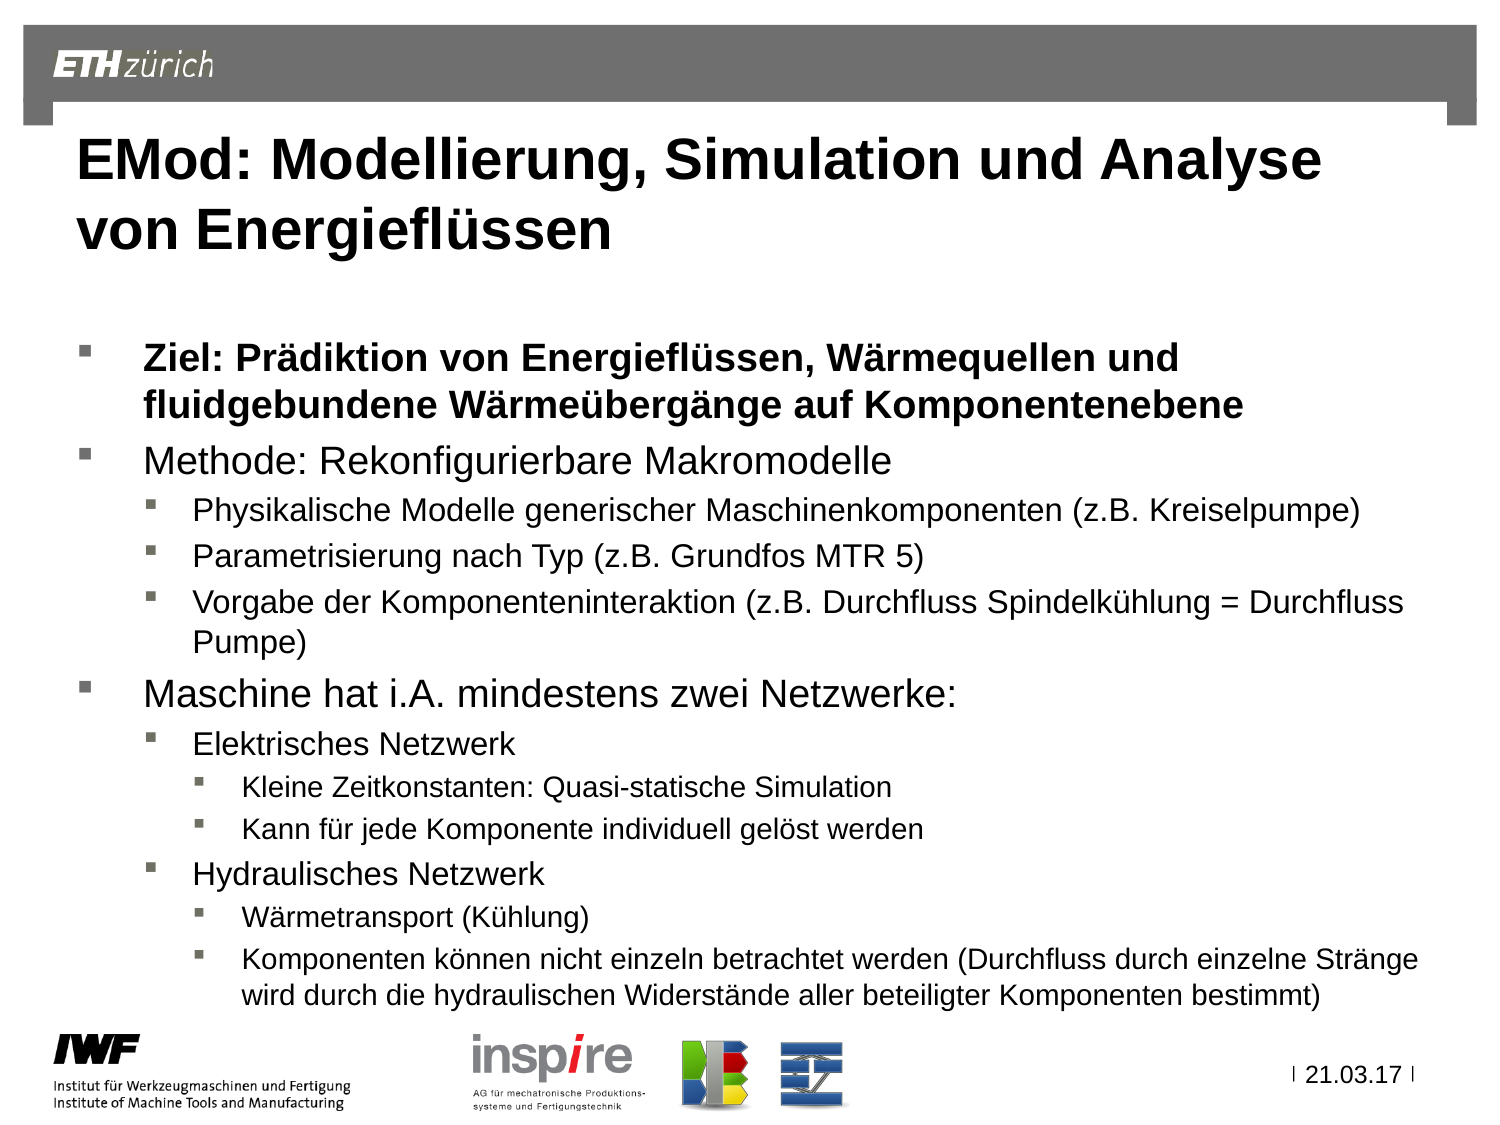

# EMod: Modellierung, Simulation und Analyse von Energieflüssen
Ziel: Prädiktion von Energieflüssen, Wärmequellen und fluidgebundene Wärmeübergänge auf Komponentenebene
Methode: Rekonfigurierbare Makromodelle
Physikalische Modelle generischer Maschinenkomponenten (z.B. Kreiselpumpe)
Parametrisierung nach Typ (z.B. Grundfos MTR 5)
Vorgabe der Komponenteninteraktion (z.B. Durchfluss Spindelkühlung = Durchfluss Pumpe)
Maschine hat i.A. mindestens zwei Netzwerke:
Elektrisches Netzwerk
Kleine Zeitkonstanten: Quasi-statische Simulation
Kann für jede Komponente individuell gelöst werden
Hydraulisches Netzwerk
Wärmetransport (Kühlung)
Komponenten können nicht einzeln betrachtet werden (Durchfluss durch einzelne Stränge wird durch die hydraulischen Widerstände aller beteiligter Komponenten bestimmt)

21.03.17
9